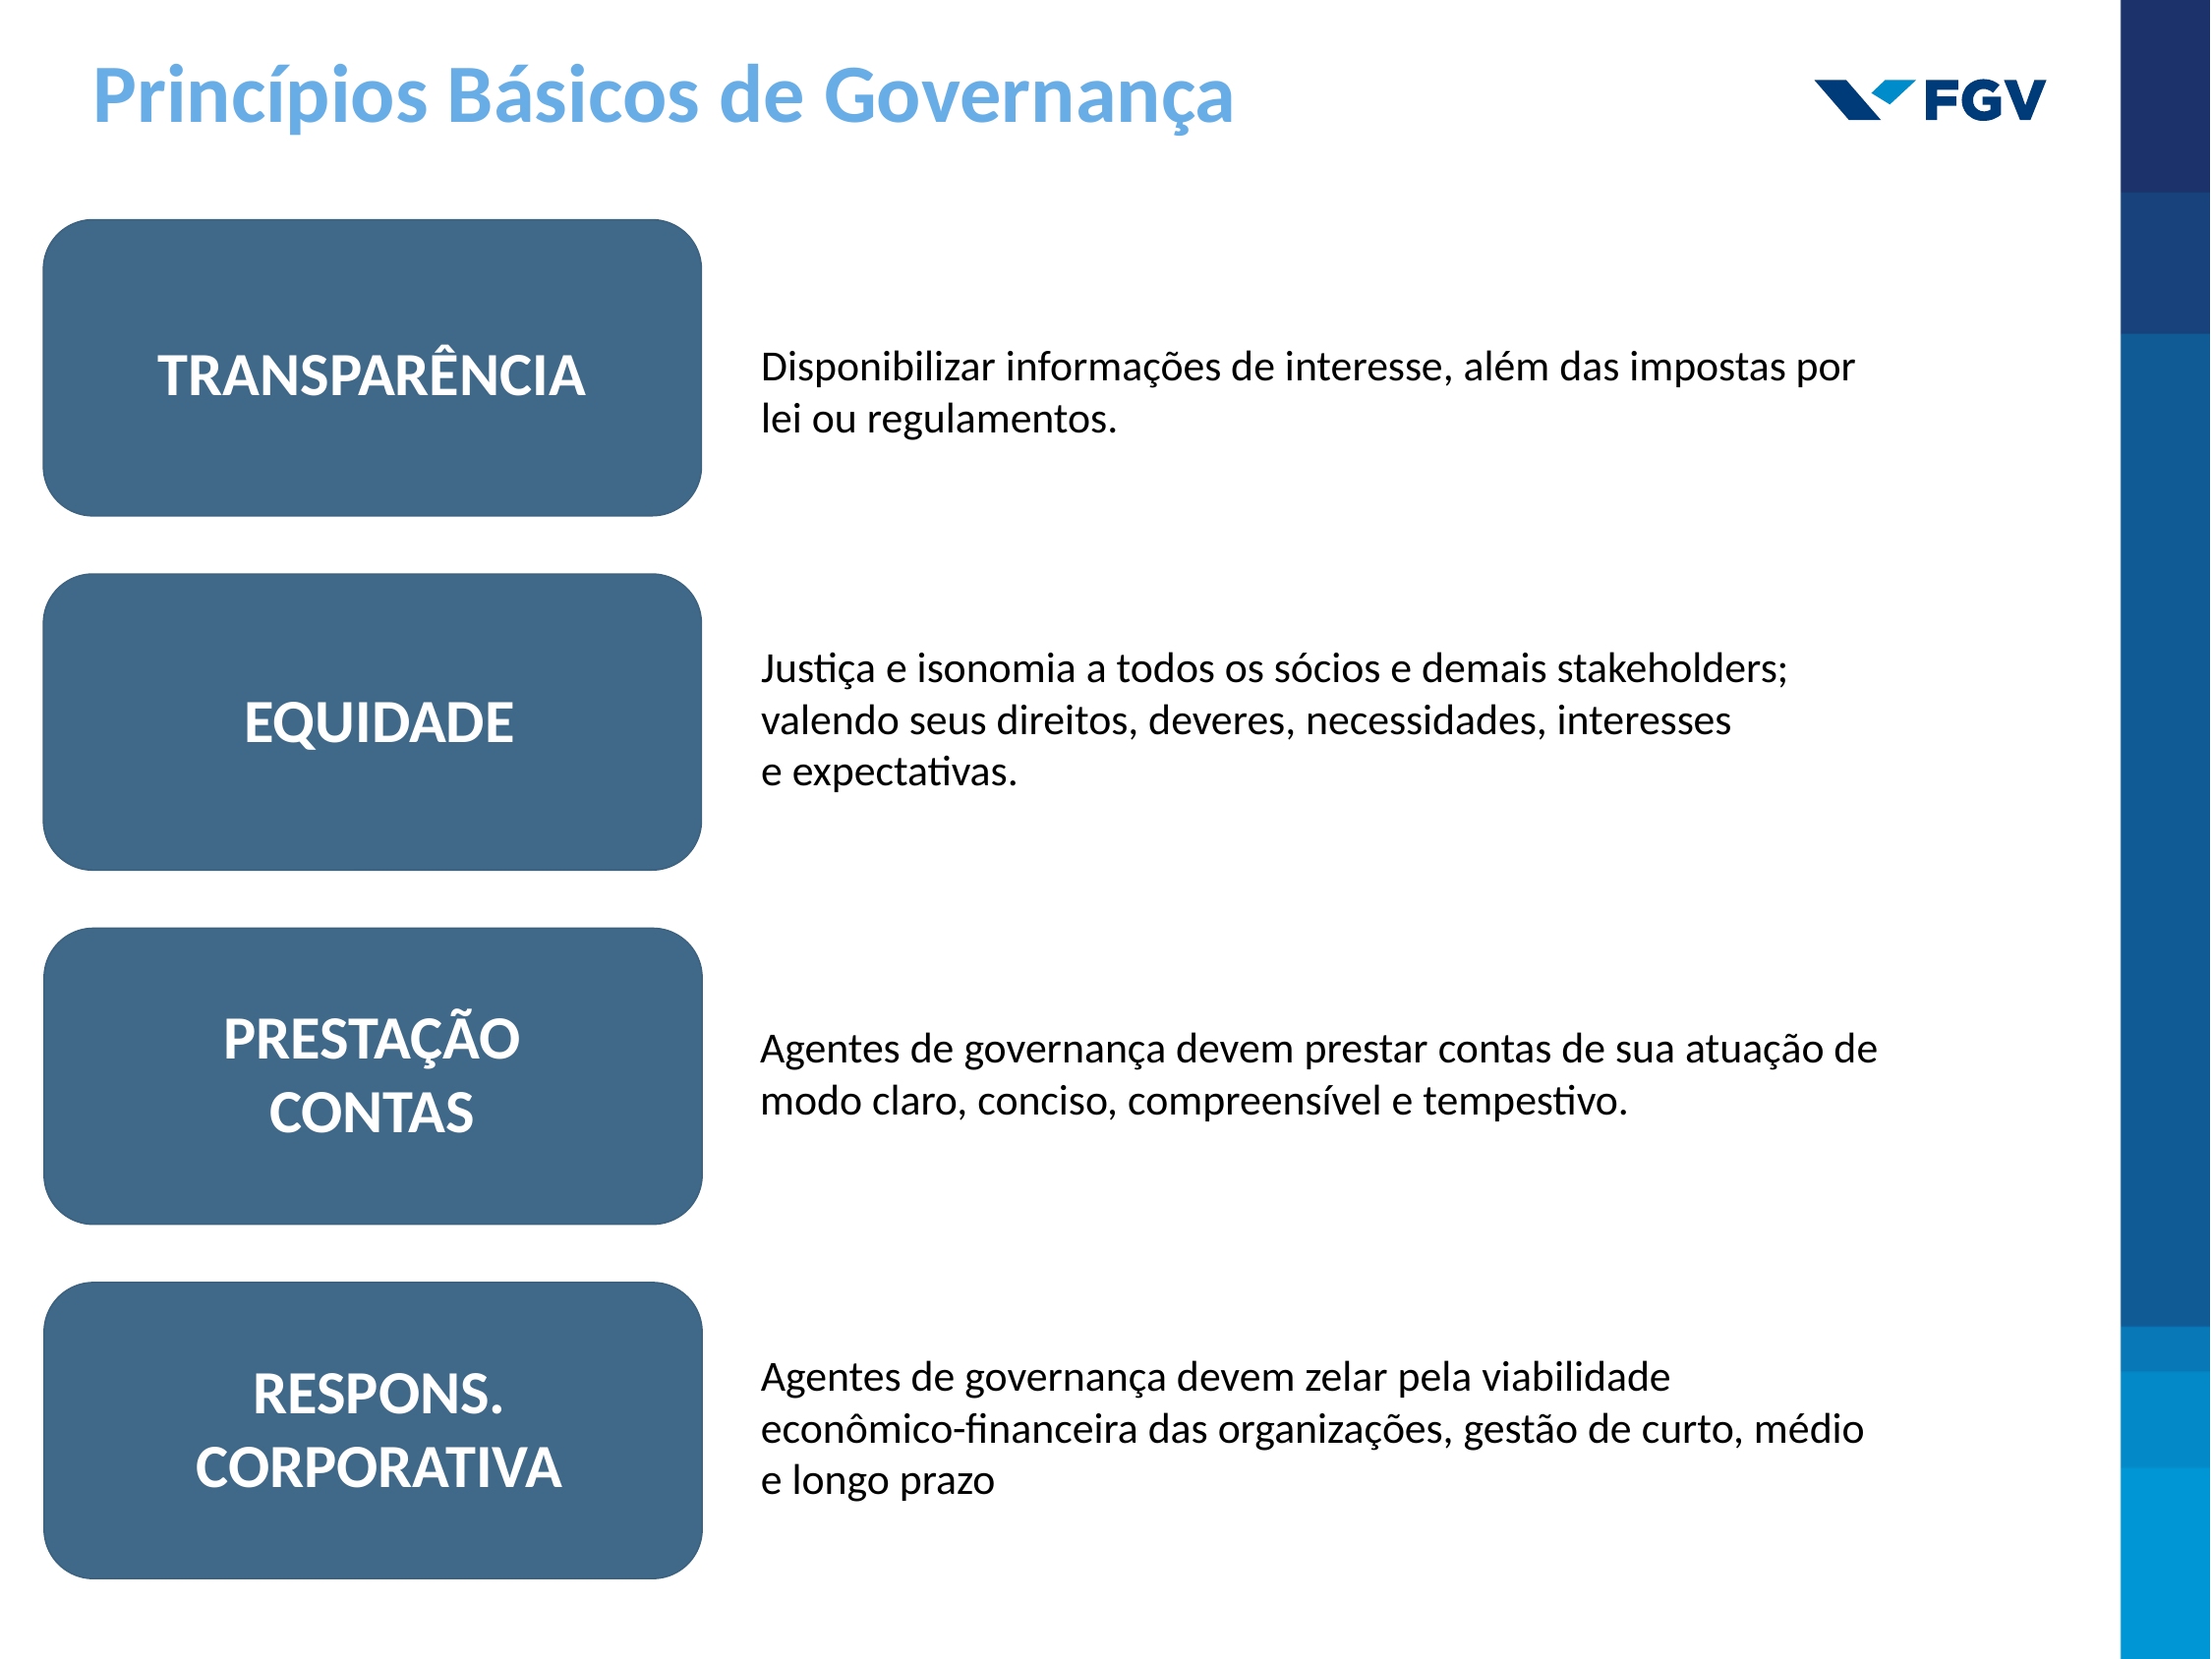

# Princípios Básicos de Governança

TRANSPARÊNCIA
Disponibilizar informações de interesse, além das impostas por
lei ou regulamentos.

Justiça e isonomia a todos os sócios e demais stakeholders;
valendo seus direitos, deveres, necessidades, interesses
e expectativas.
EQUIDADE

PRESTAÇÃO
CONTAS
Agentes de governança devem prestar contas de sua atuação de
modo claro, conciso, compreensível e tempestivo.

Agentes de governança devem zelar pela viabilidade
econômico-financeira das organizações, gestão de curto, médio
e longo prazo
RESPONS.
CORPORATIVA